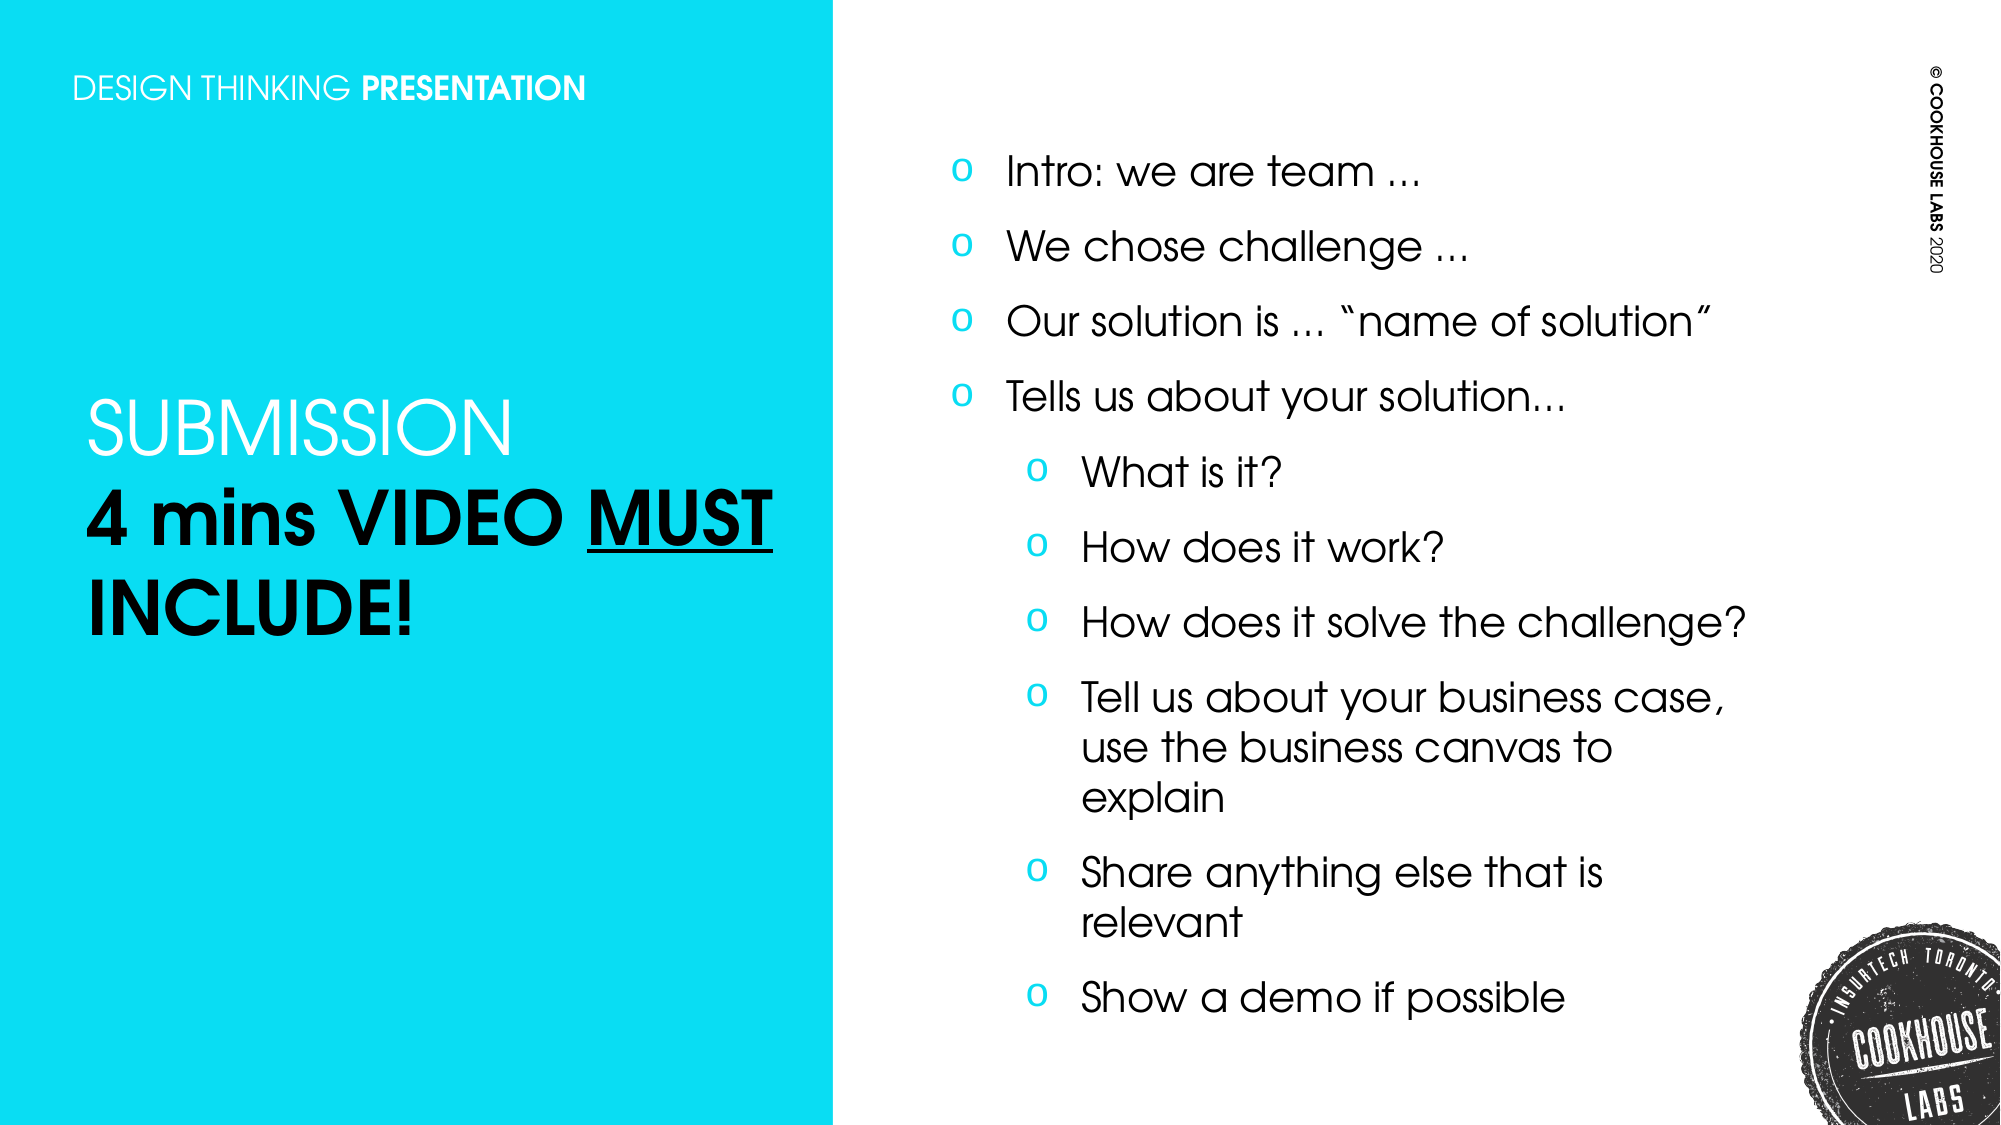

# DESIGN THINKING PRESENTATION
Intro: we are team …
We chose challenge …
Our solution is … “name of solution”
Tells us about your solution…
What is it?
How does it work?
How does it solve the challenge?
Tell us about your business case, use the business canvas to explain
Share anything else that is relevant
Show a demo if possible
SUBMISSION
4 mins VIDEO MUST INCLUDE!